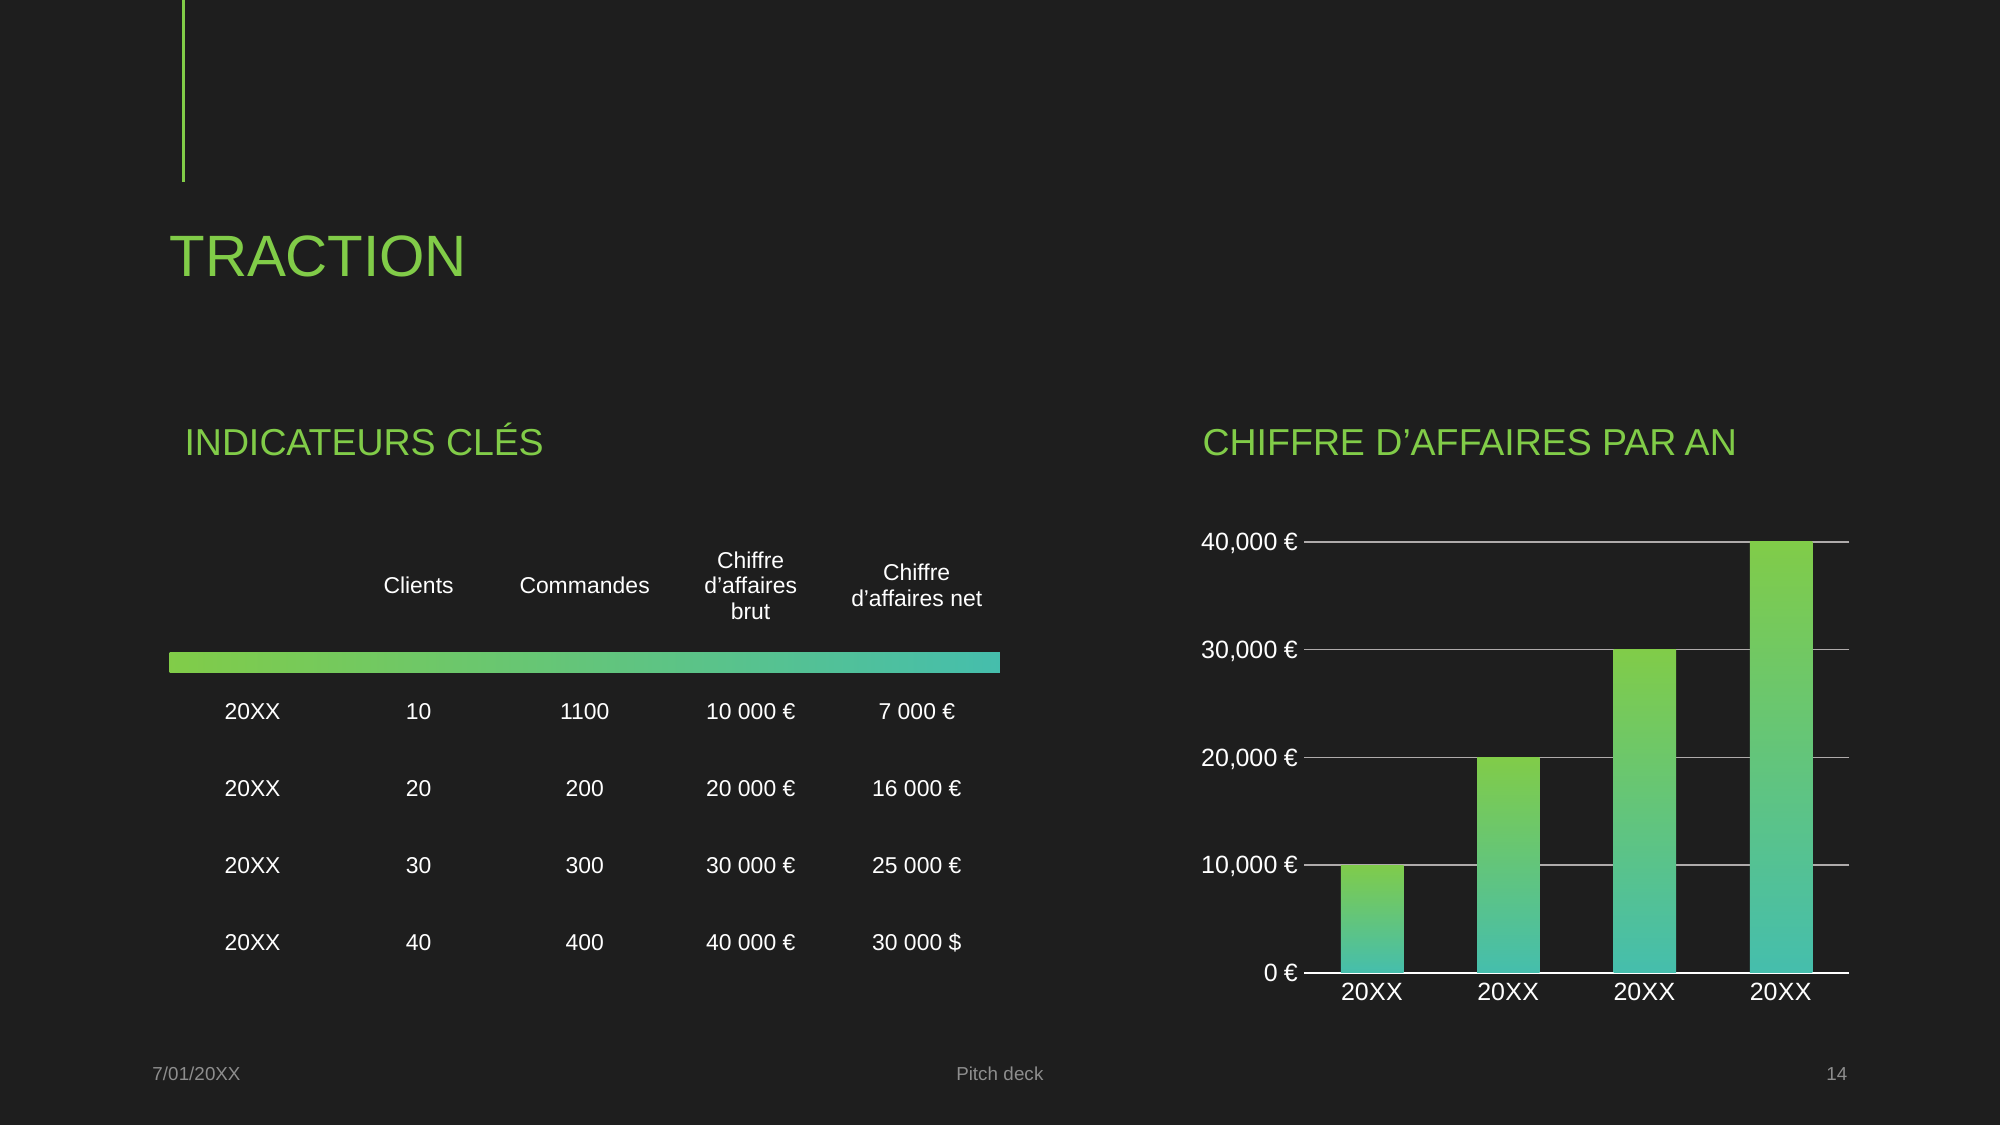

# Traction
Indicateurs clés
Chiffre d’affaires par an
|  | Clients | Commandes | Chiffre d’affaires brut | Chiffre d’affaires net |
| --- | --- | --- | --- | --- |
|  |  |  |  |  |
| 20XX | 10 | 1100 | 10 000 € | 7 000 € |
| 20XX | 20 | 200 | 20 000 € | 16 000 € |
| 20XX | 30 | 300 | 30 000 € | 25 000 € |
| 20XX | 40 | 400 | 40 000 € | 30 000 $ |

### Chart

| Category | Série 1 |
|---|---|
| 20XX | 10000.0 |
| 20XX | 20000.0 |
| 20XX | 30000.0 |
| 20XX | 40000.0 |
7/01/20XX
Pitch deck
14